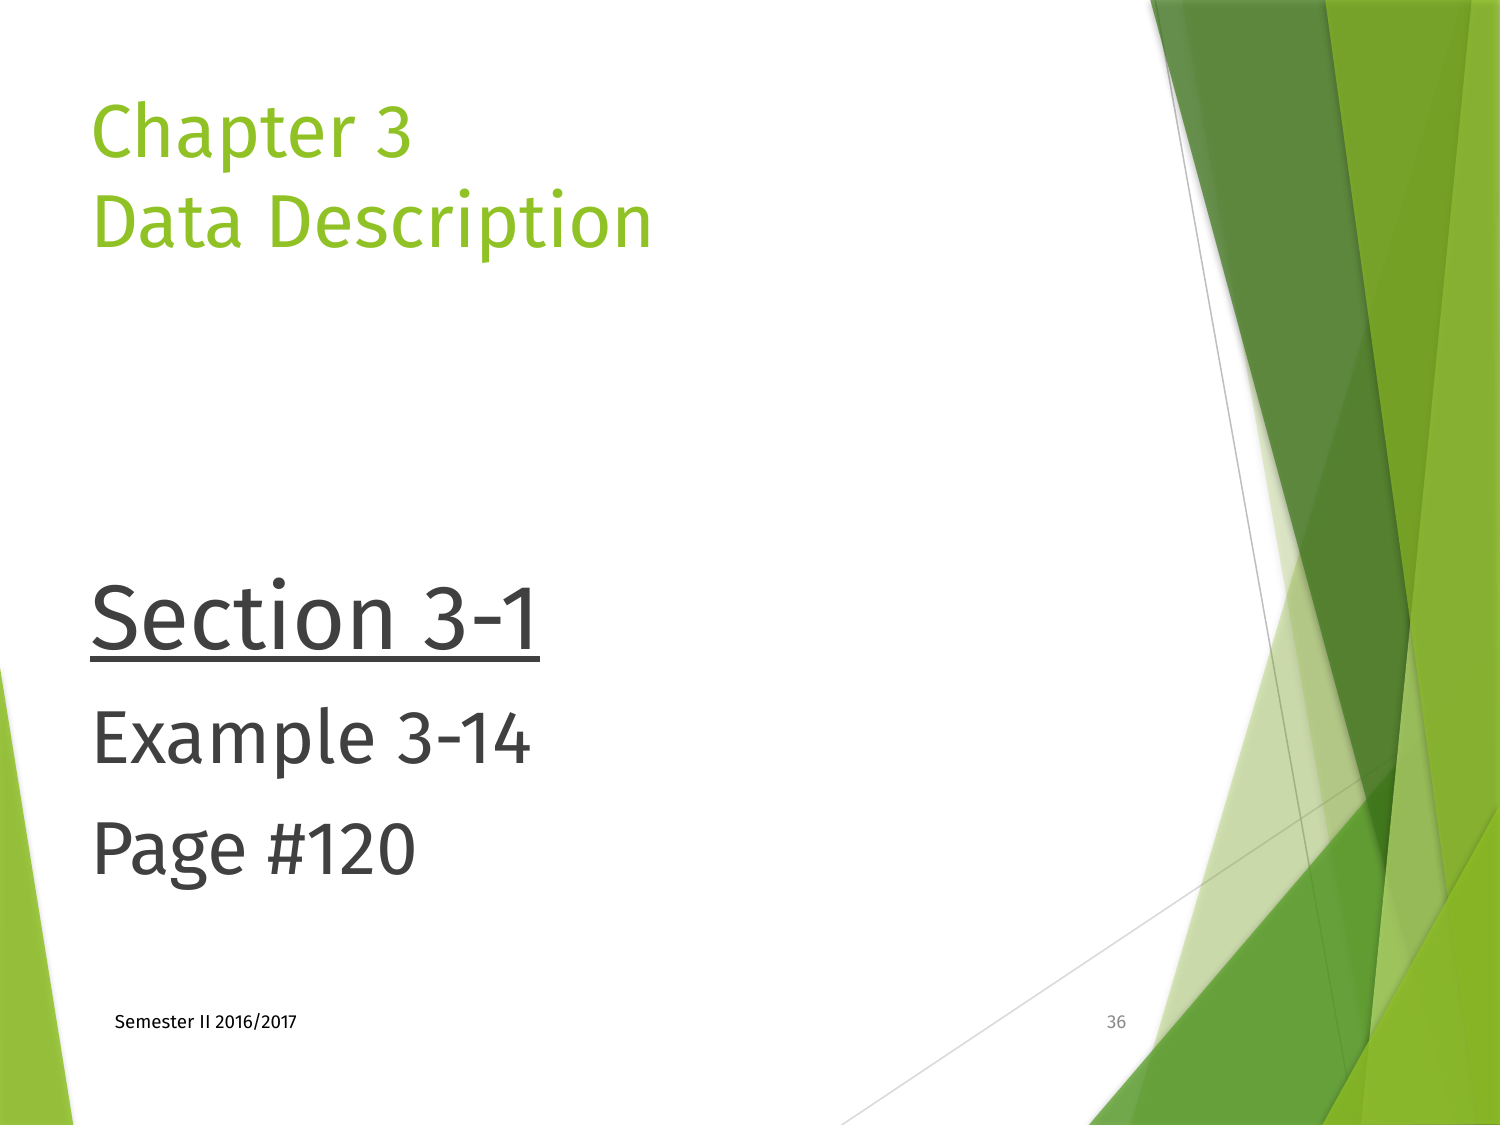

# Chapter 3 Data Description
Section 3-1
Example 3-14
Page #120
Semester II 2016/2017
36